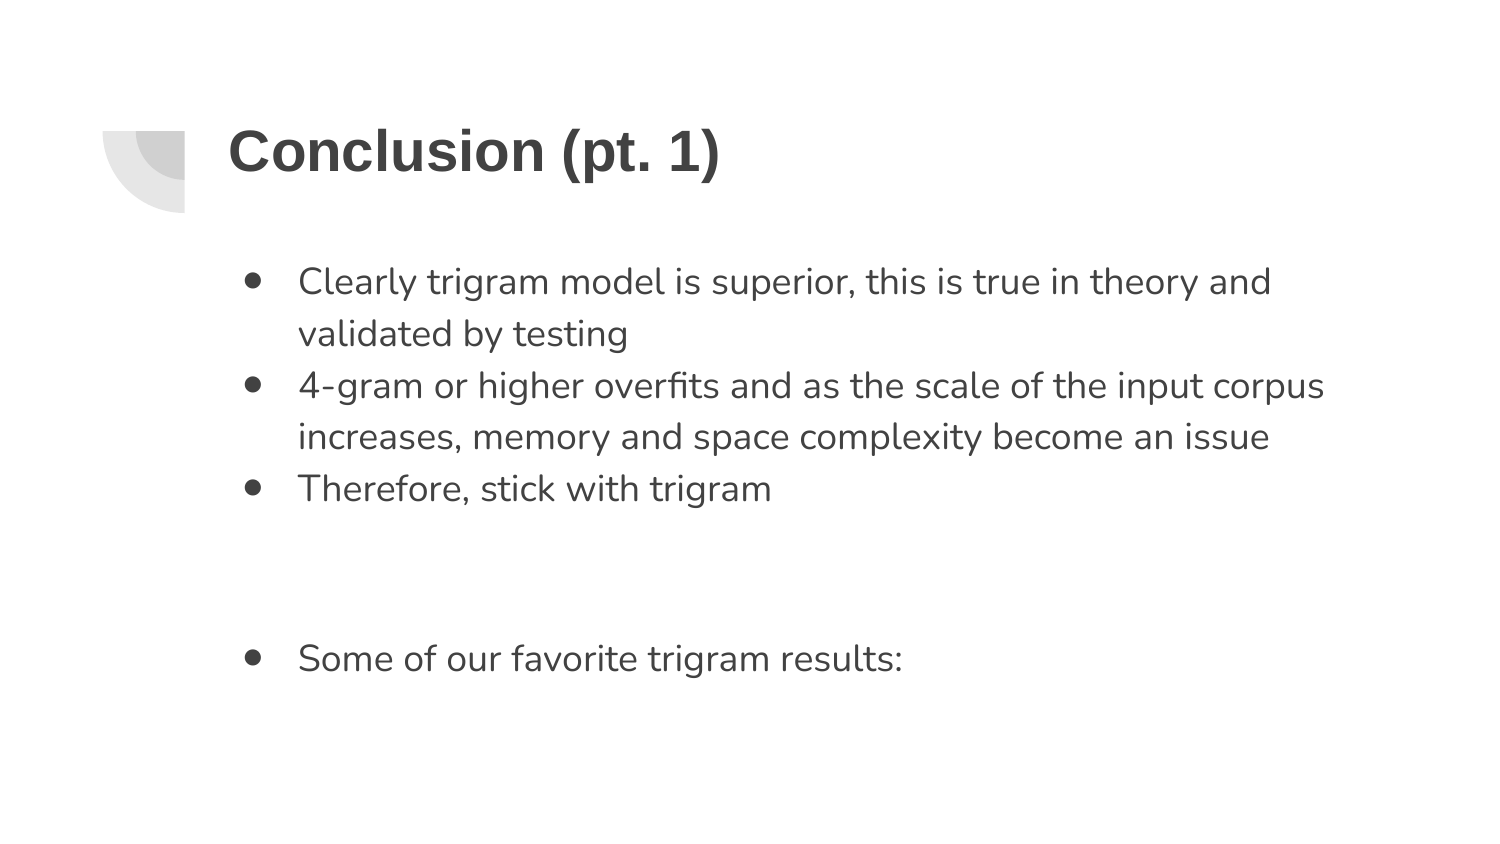

# Conclusion (pt. 1)
Clearly trigram model is superior, this is true in theory and validated by testing
4-gram or higher overfits and as the scale of the input corpus increases, memory and space complexity become an issue
Therefore, stick with trigram

Some of our favorite trigram results: